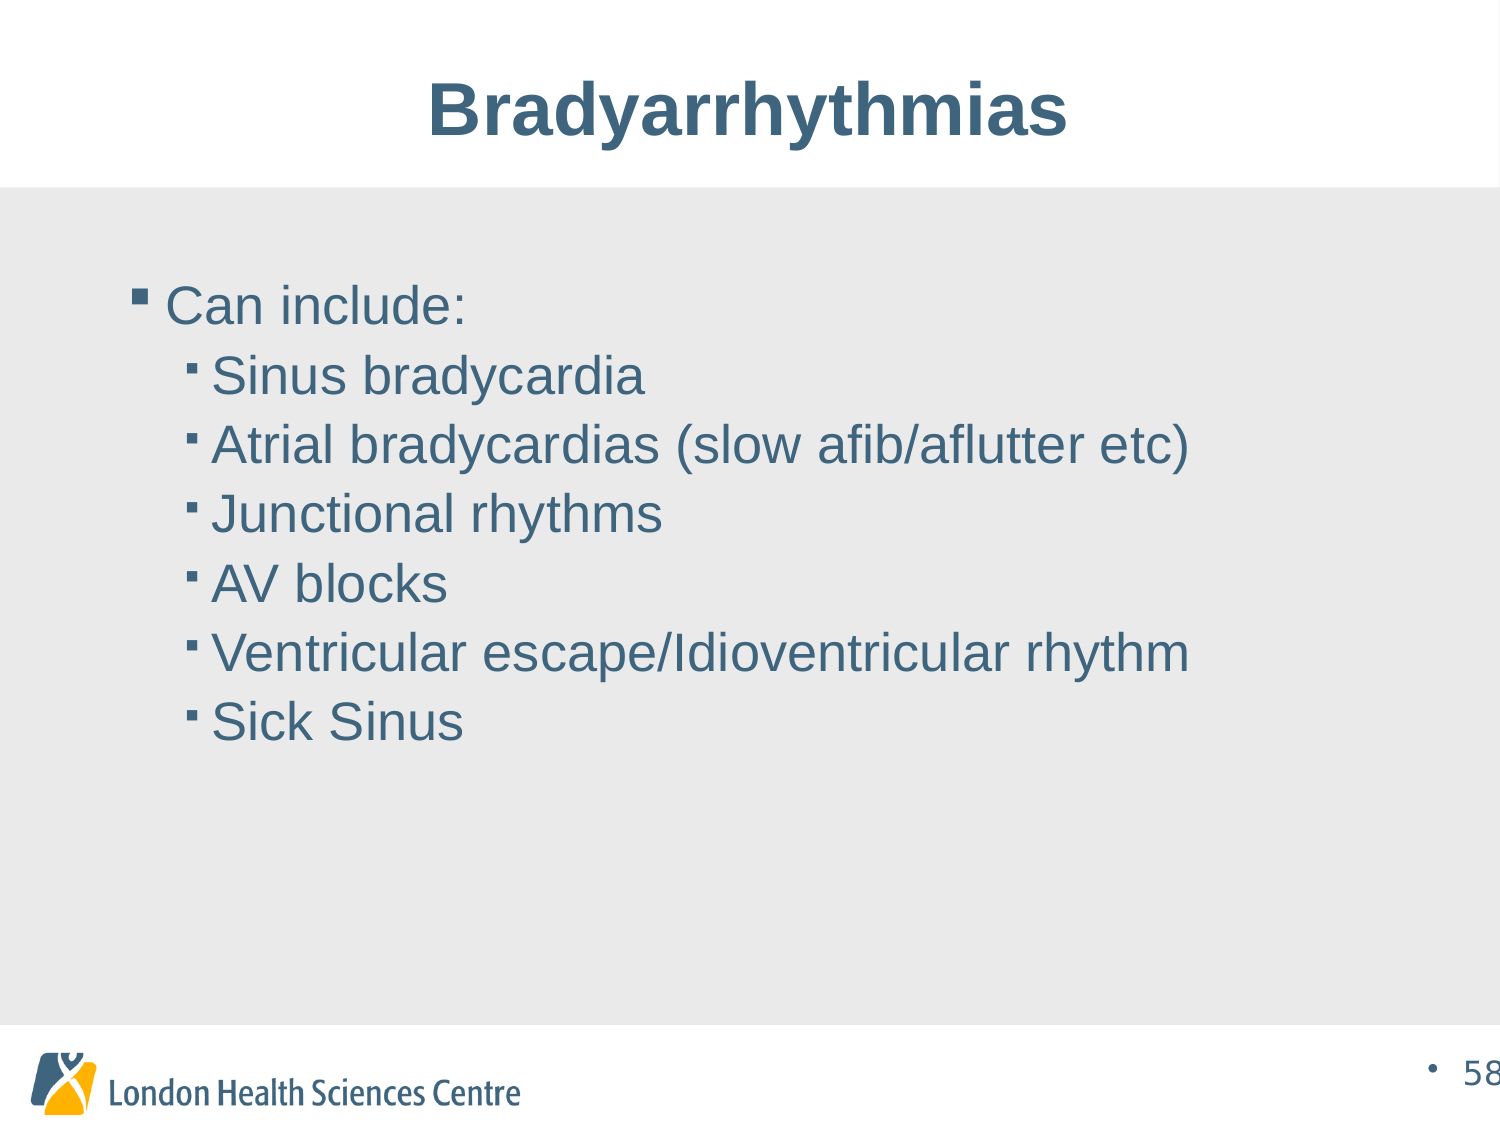

# Bradyarrhythmias
Can include:
Sinus bradycardia
Atrial bradycardias (slow afib/aflutter etc)
Junctional rhythms
AV blocks
Ventricular escape/Idioventricular rhythm
Sick Sinus